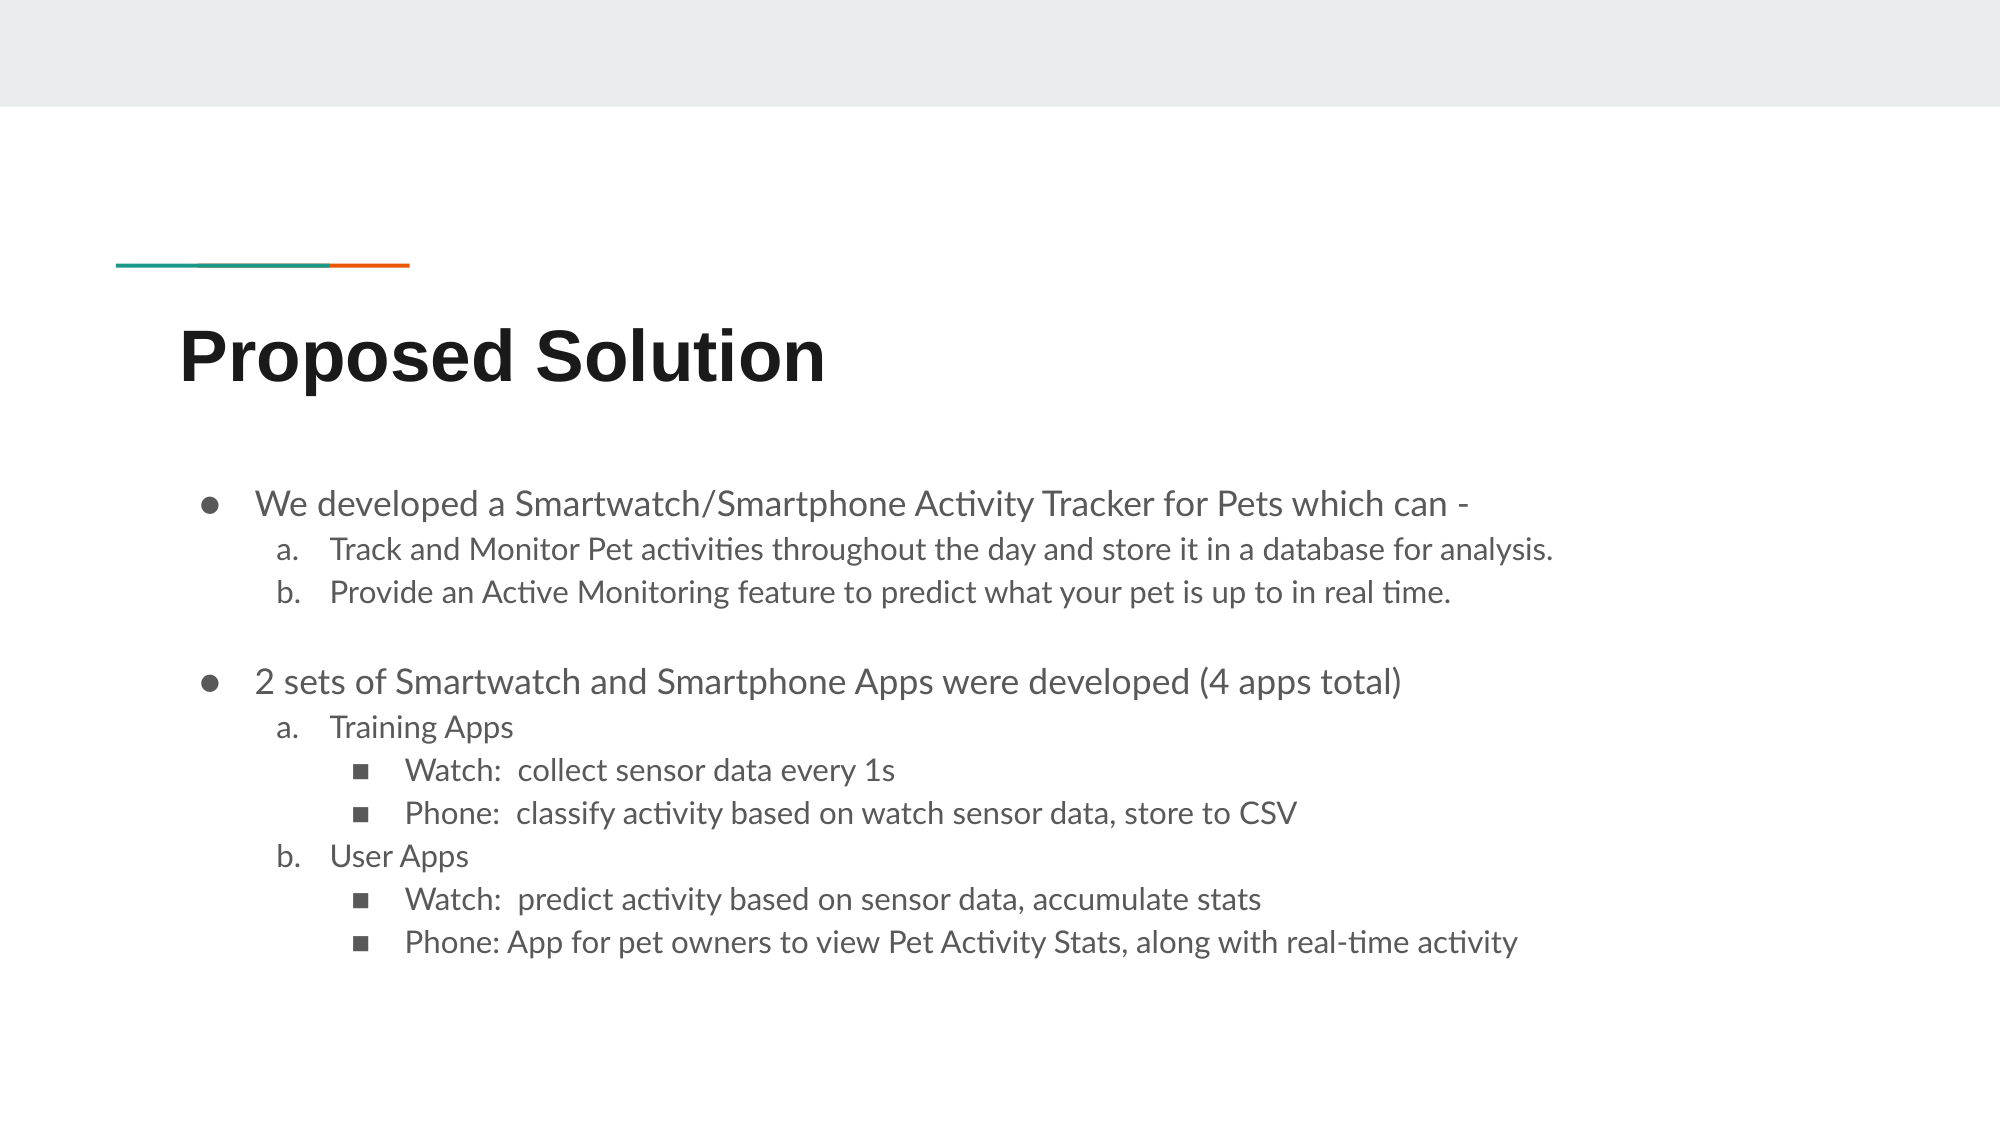

# Proposed Solution
We developed a Smartwatch/Smartphone Activity Tracker for Pets which can -
Track and Monitor Pet activities throughout the day and store it in a database for analysis.
Provide an Active Monitoring feature to predict what your pet is up to in real time.
2 sets of Smartwatch and Smartphone Apps were developed (4 apps total)
Training Apps
Watch:  collect sensor data every 1s
Phone:  classify activity based on watch sensor data, store to CSV
User Apps
Watch:  predict activity based on sensor data, accumulate stats
Phone: App for pet owners to view Pet Activity Stats, along with real-time activity